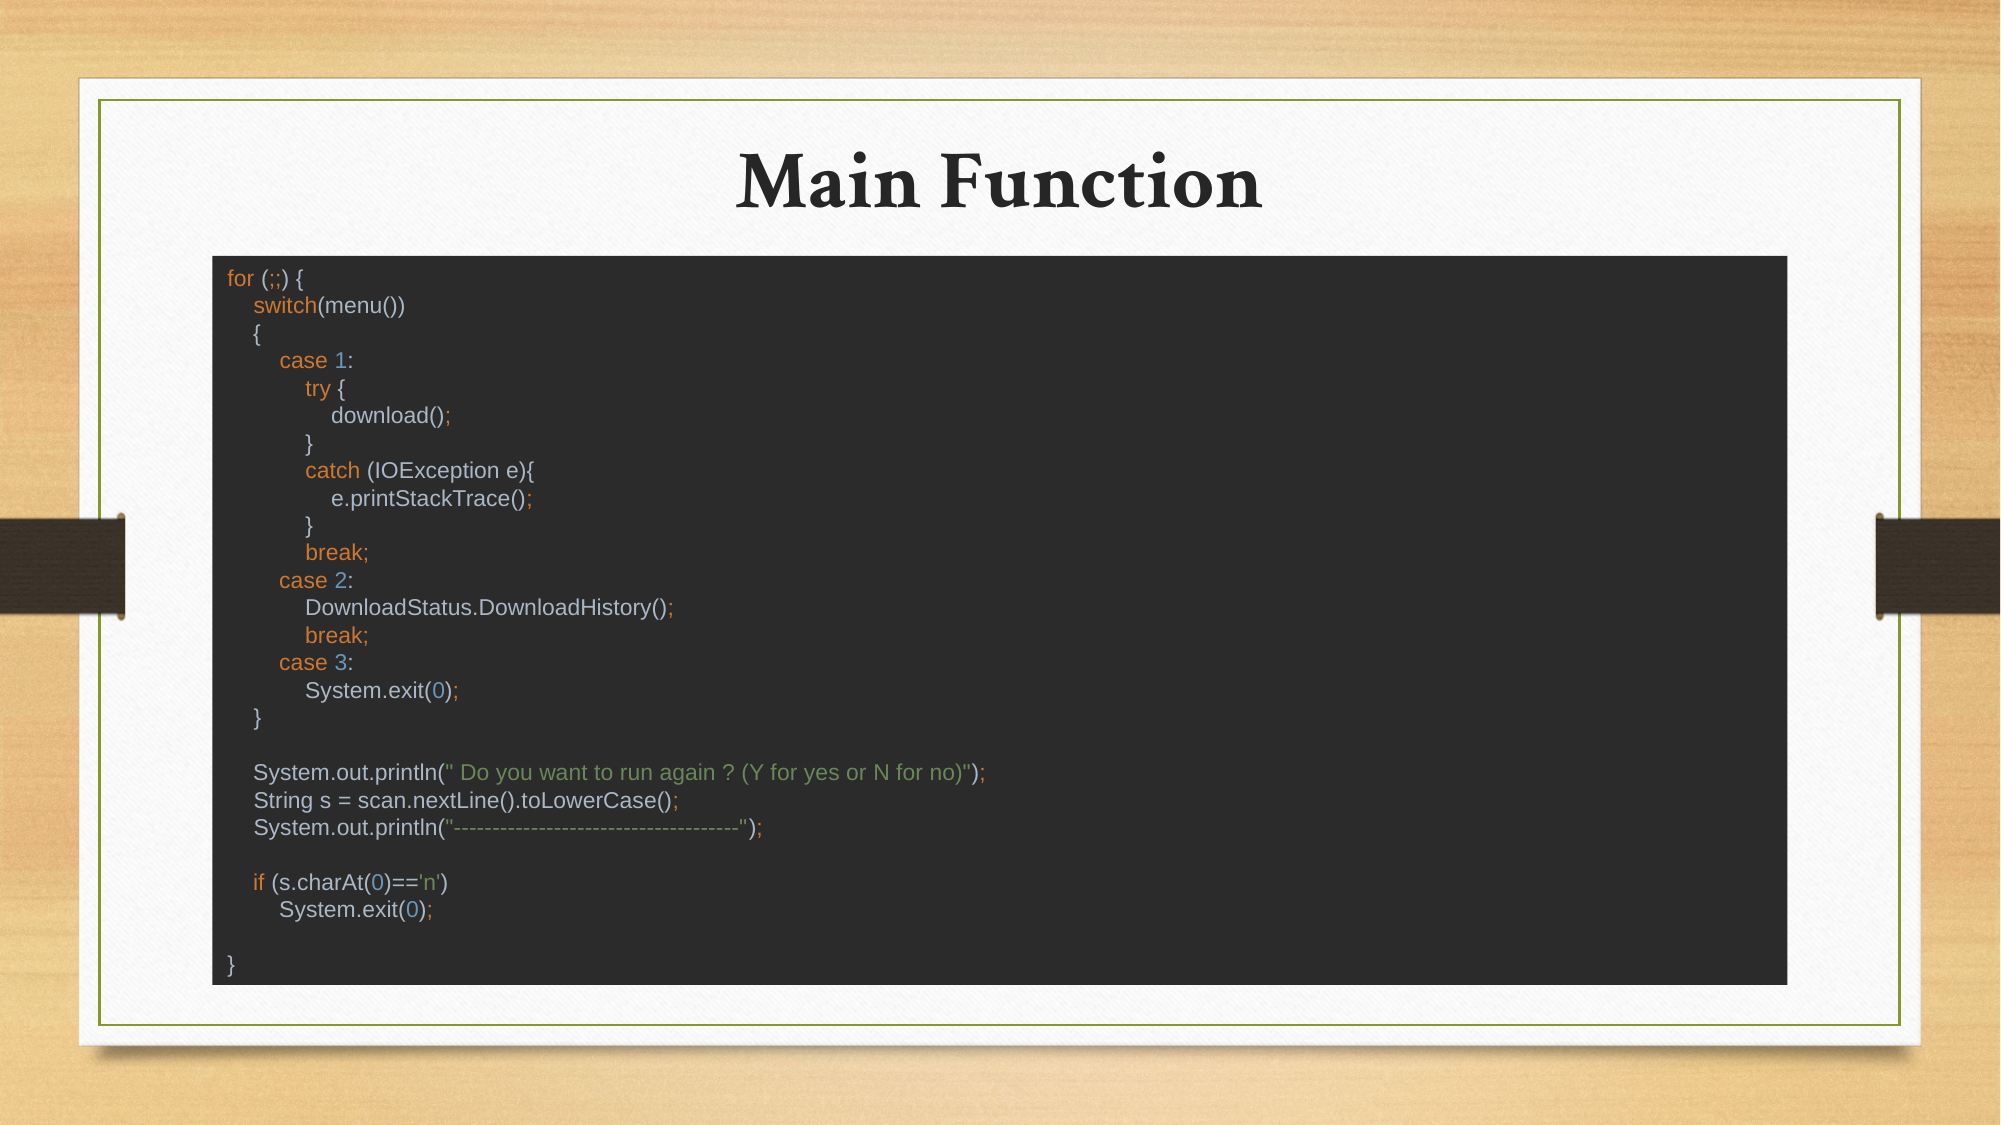

# Main Function
for (;;) {
    switch(menu())
    {
        case 1:
            try {
                download();
            }
            catch (IOException e){
                e.printStackTrace();
            }
            break;
        case 2:
            DownloadStatus.DownloadHistory();
            break;
        case 3:
            System.exit(0);
    }
    System.out.println(" Do you want to run again ? (Y for yes or N for no)");
    String s = scan.nextLine().toLowerCase();
    System.out.println("-------------------------------------");
    if (s.charAt(0)=='n')
        System.exit(0);
}